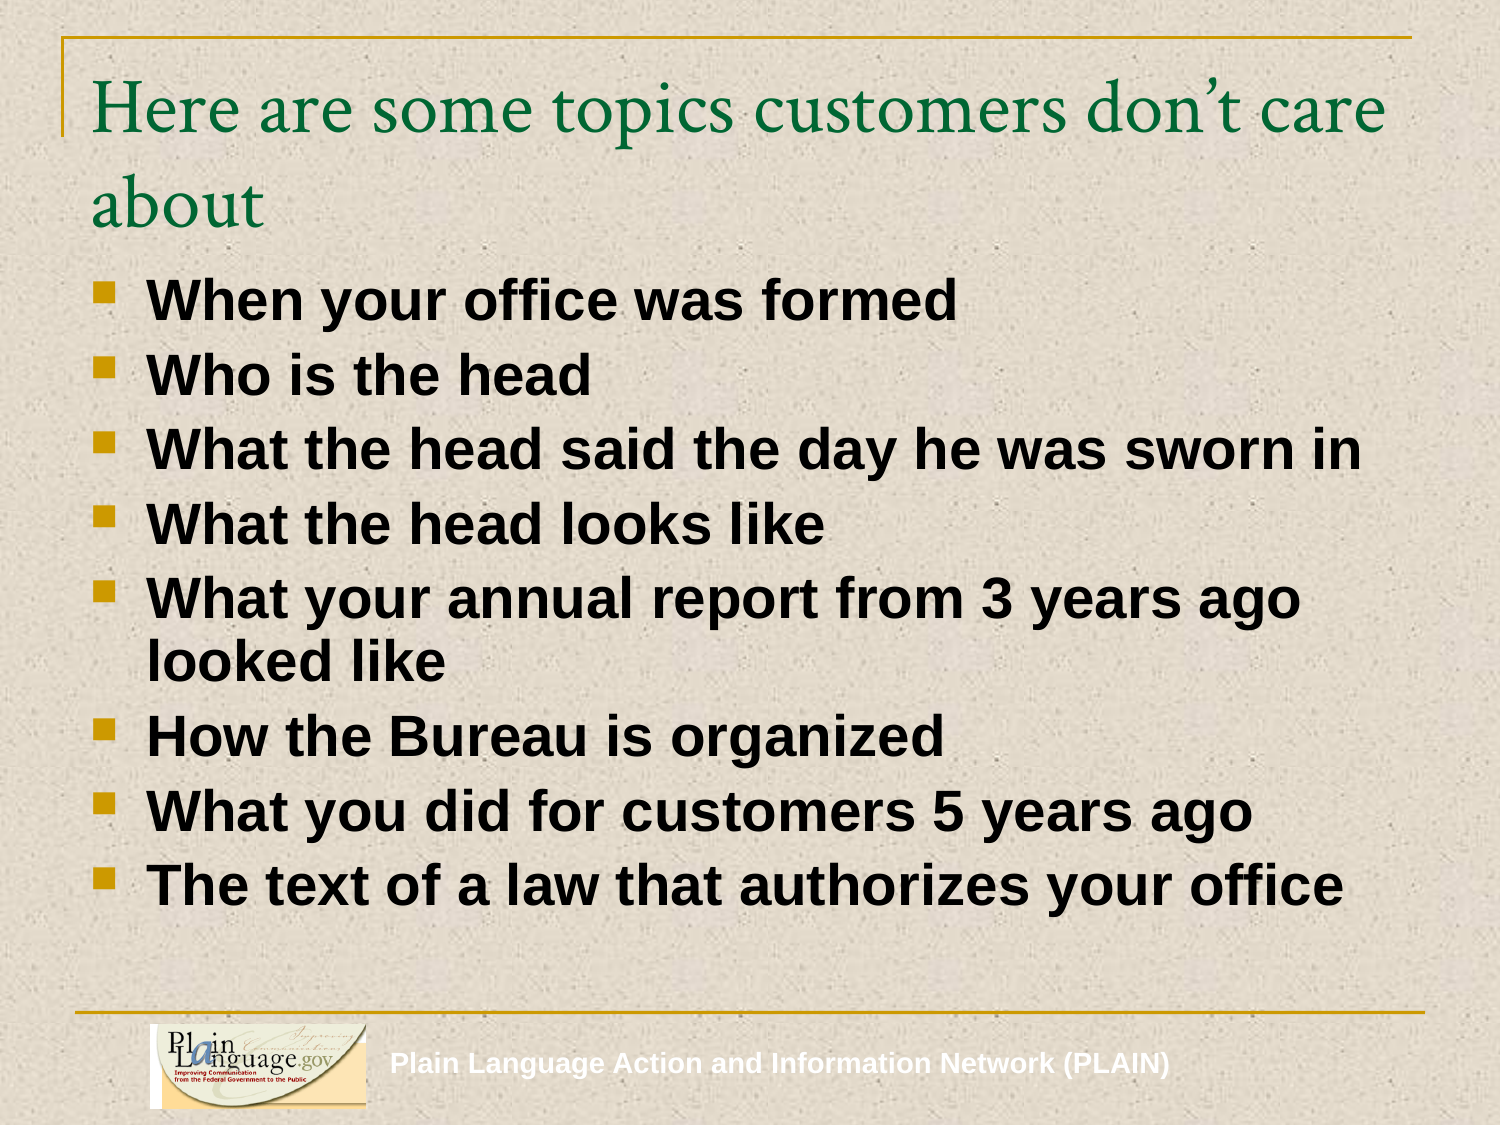

# Here are some topics customers don’t care about
When your office was formed
Who is the head
What the head said the day he was sworn in
What the head looks like
What your annual report from 3 years ago looked like
How the Bureau is organized
What you did for customers 5 years ago
The text of a law that authorizes your office